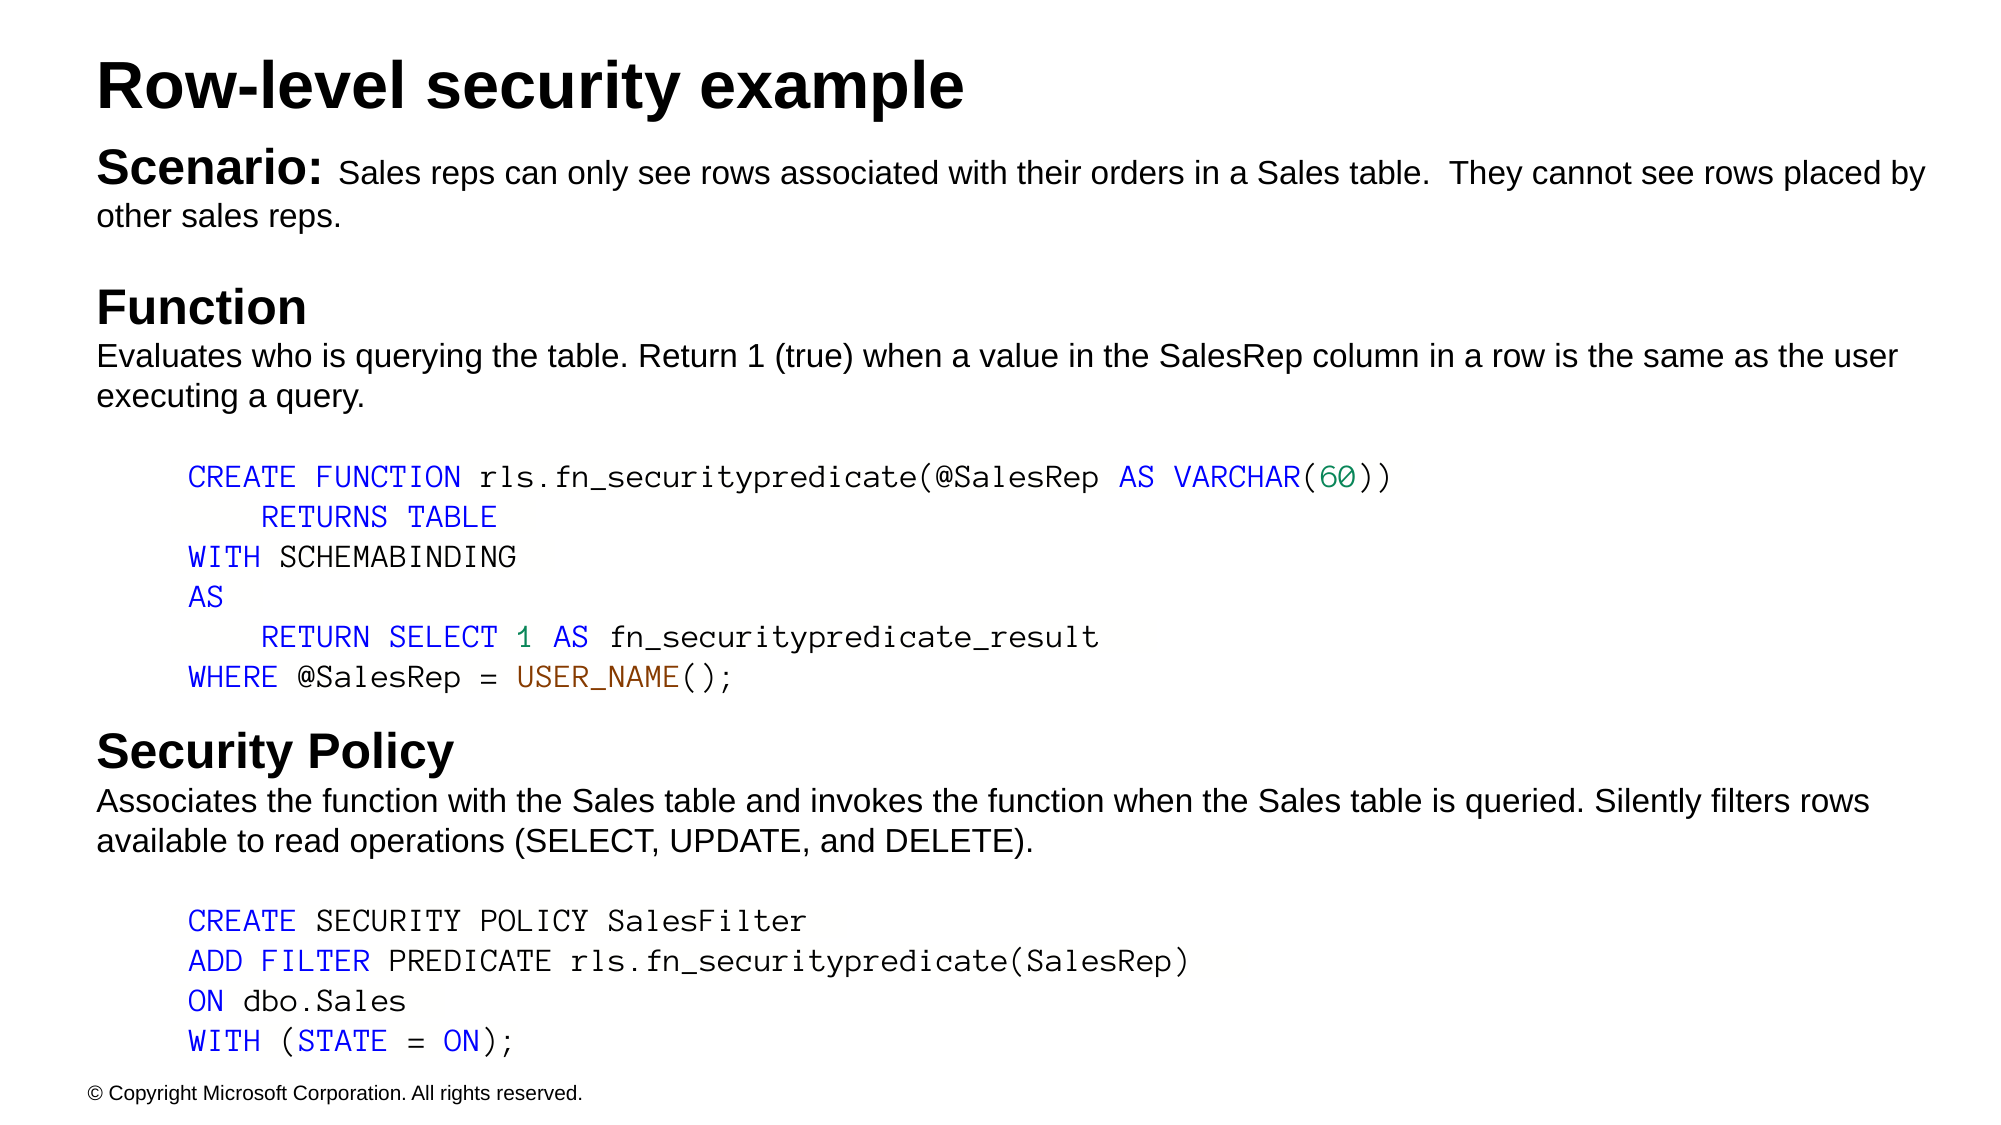

# Row-level security example
Scenario: Sales reps can only see rows associated with their orders in a Sales table.  They cannot see rows placed by other sales reps.

Function
Evaluates who is querying the table. Return 1 (true) when a value in the SalesRep column in a row is the same as the user executing a query.

 CREATE FUNCTION rls.fn_securitypredicate(@SalesRep AS VARCHAR(60))
     RETURNS TABLE
 WITH SCHEMABINDING
 AS
     RETURN SELECT 1 AS fn_securitypredicate_result
 WHERE @SalesRep = USER_NAME();

Security Policy
Associates the function with the Sales table and invokes the function when the Sales table is queried. Silently filters rows available to read operations (SELECT, UPDATE, and DELETE).

 CREATE SECURITY POLICY SalesFilter
 ADD FILTER PREDICATE rls.fn_securitypredicate(SalesRep)
 ON dbo.Sales
 WITH (STATE = ON);

© Copyright Microsoft Corporation. All rights reserved.